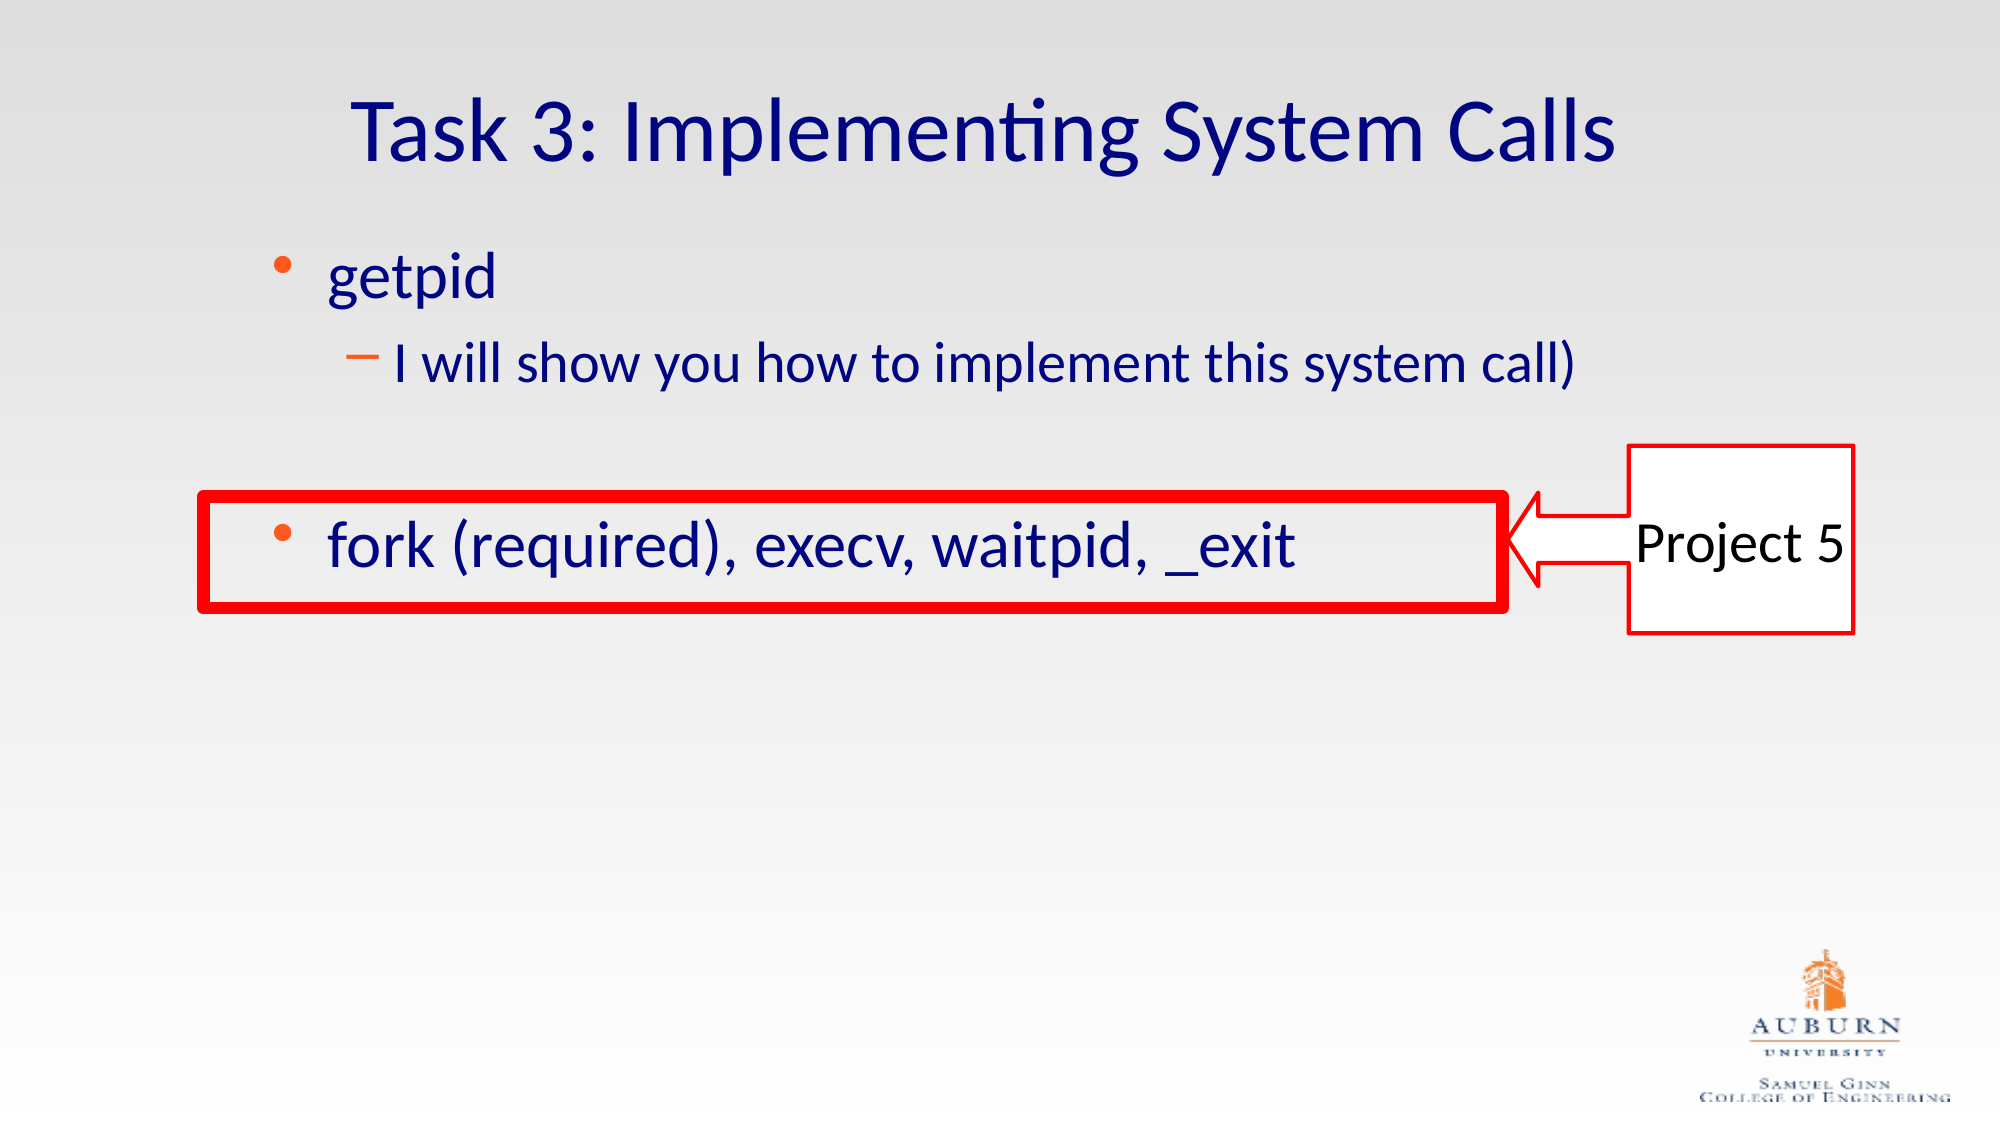

# Task 3: Implementing System Calls
getpid
I will show you how to implement this system call)

fork (required), execv, waitpid, _exit

Project 5